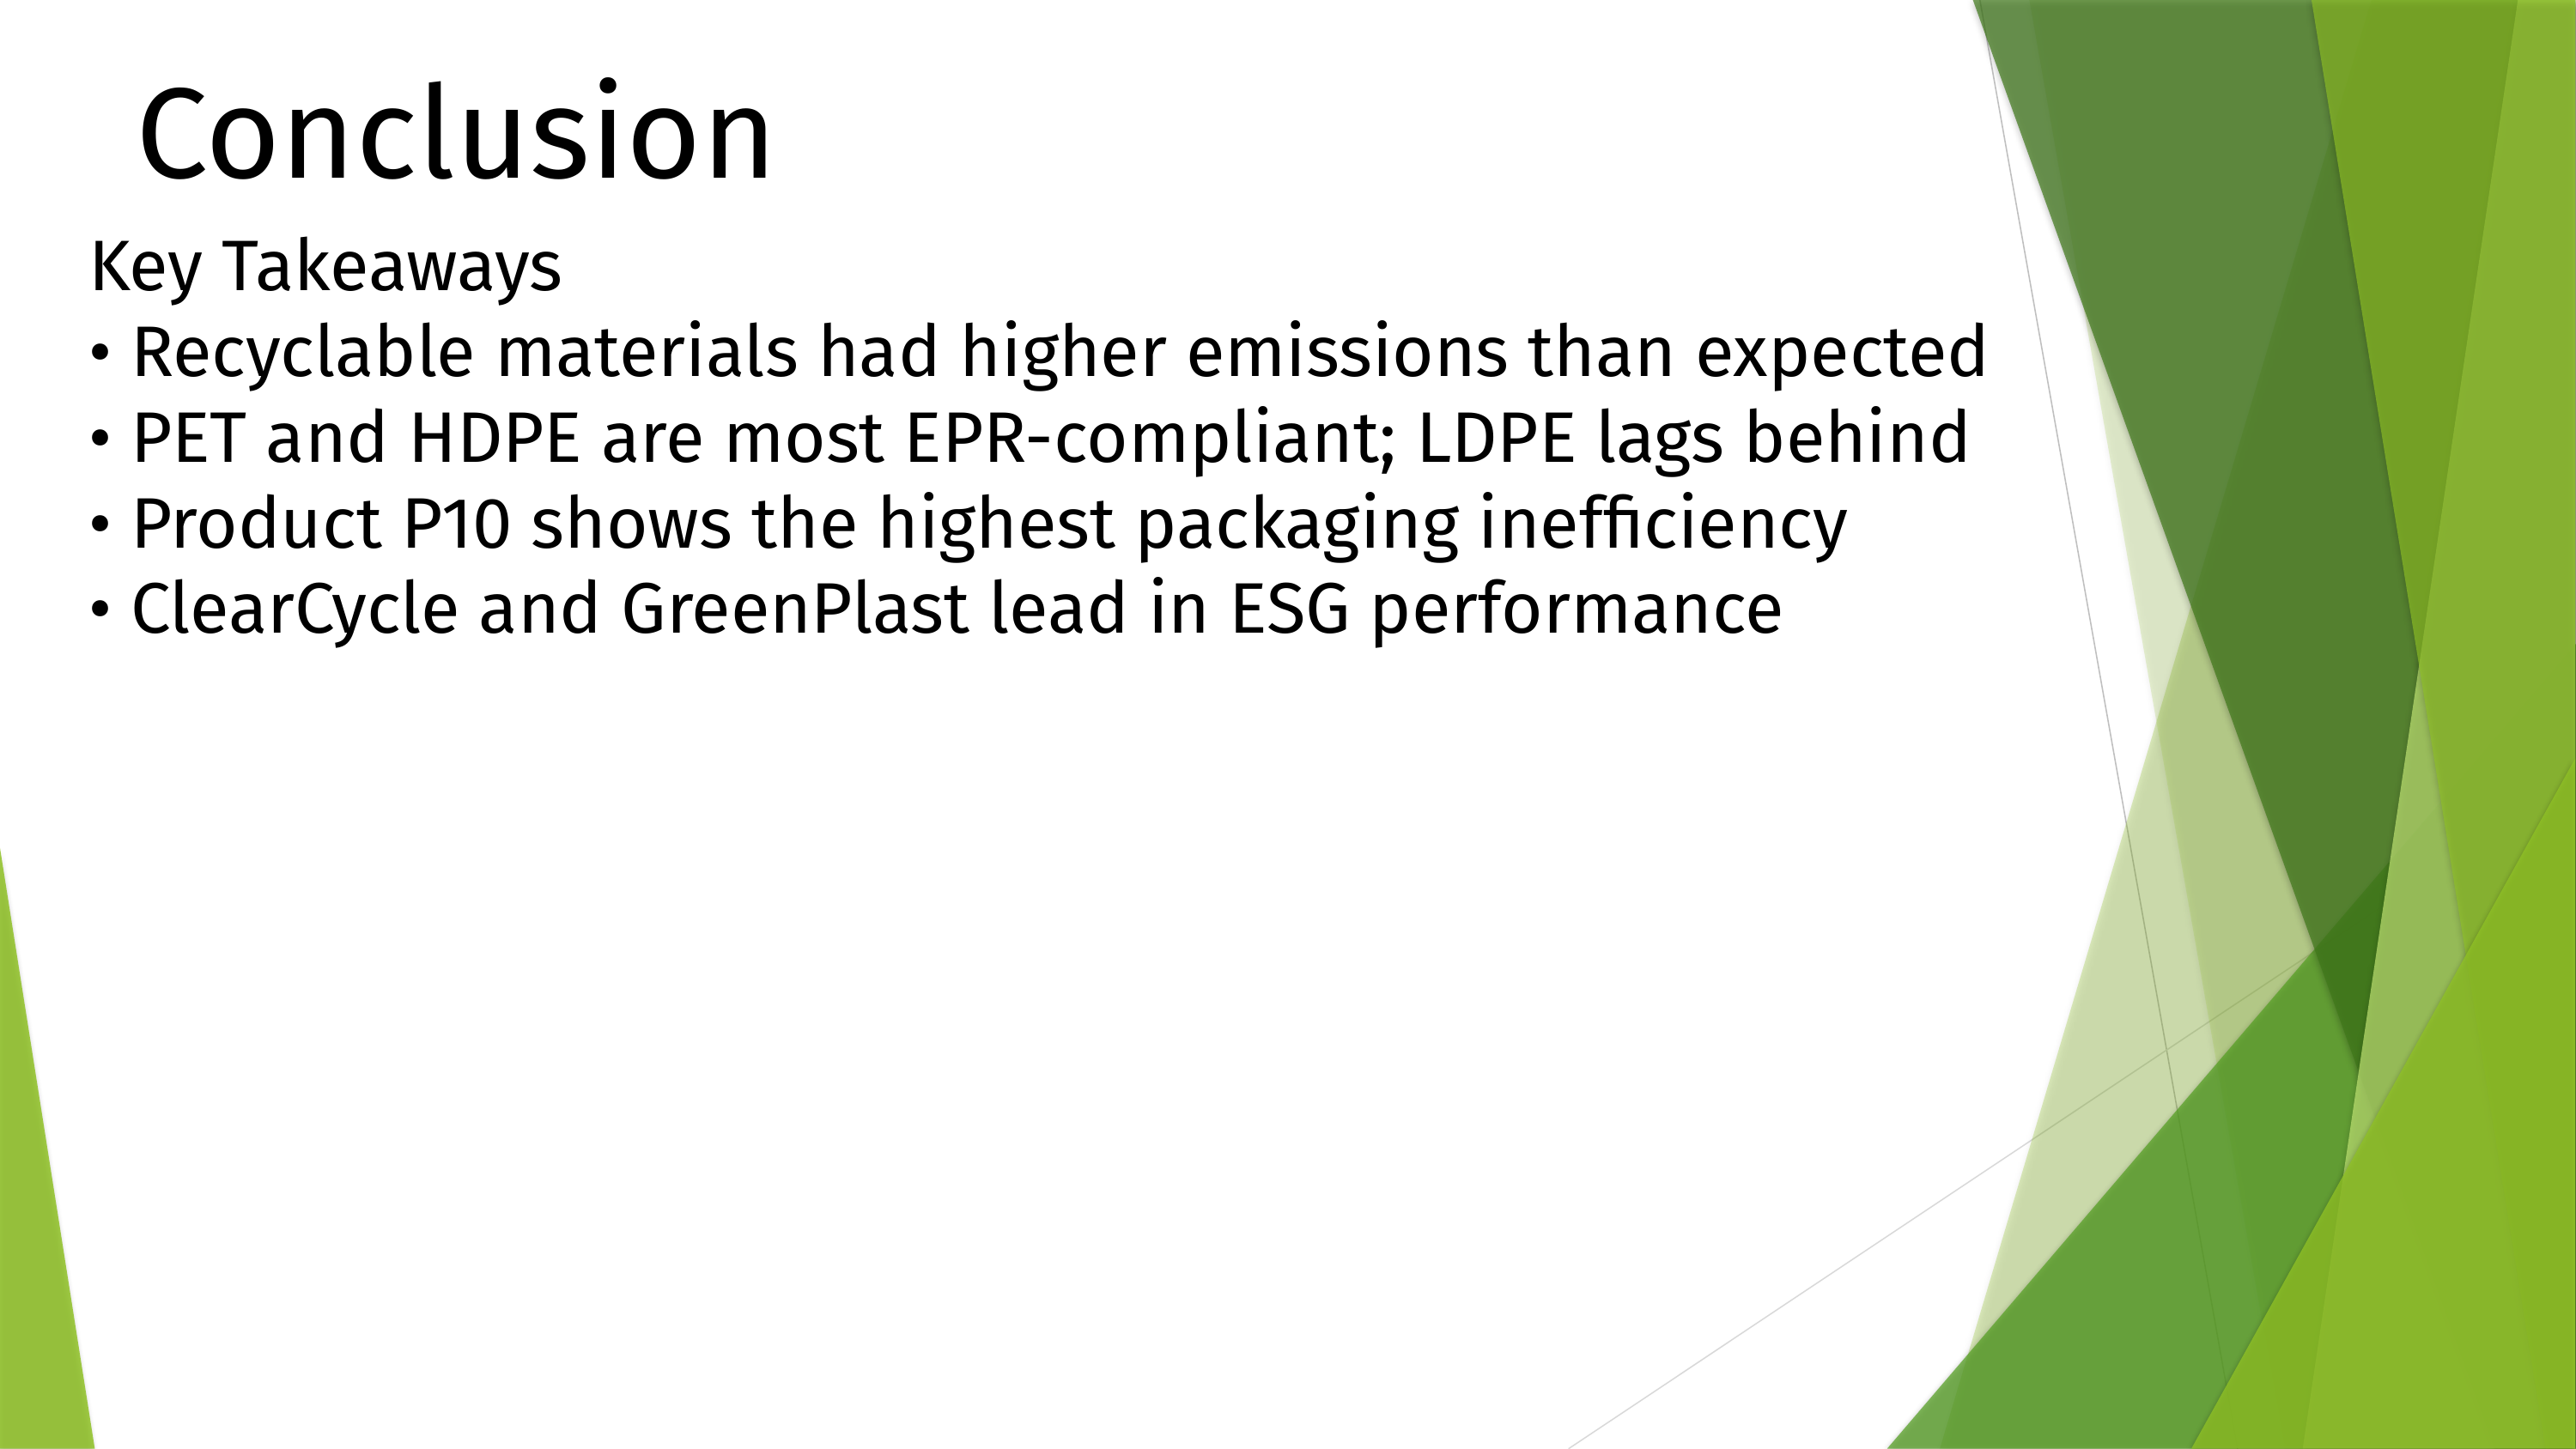

Conclusion
Key Takeaways
• Recyclable materials had higher emissions than expected
• PET and HDPE are most EPR-compliant; LDPE lags behind
• Product P10 shows the highest packaging inefficiency
• ClearCycle and GreenPlast lead in ESG performance